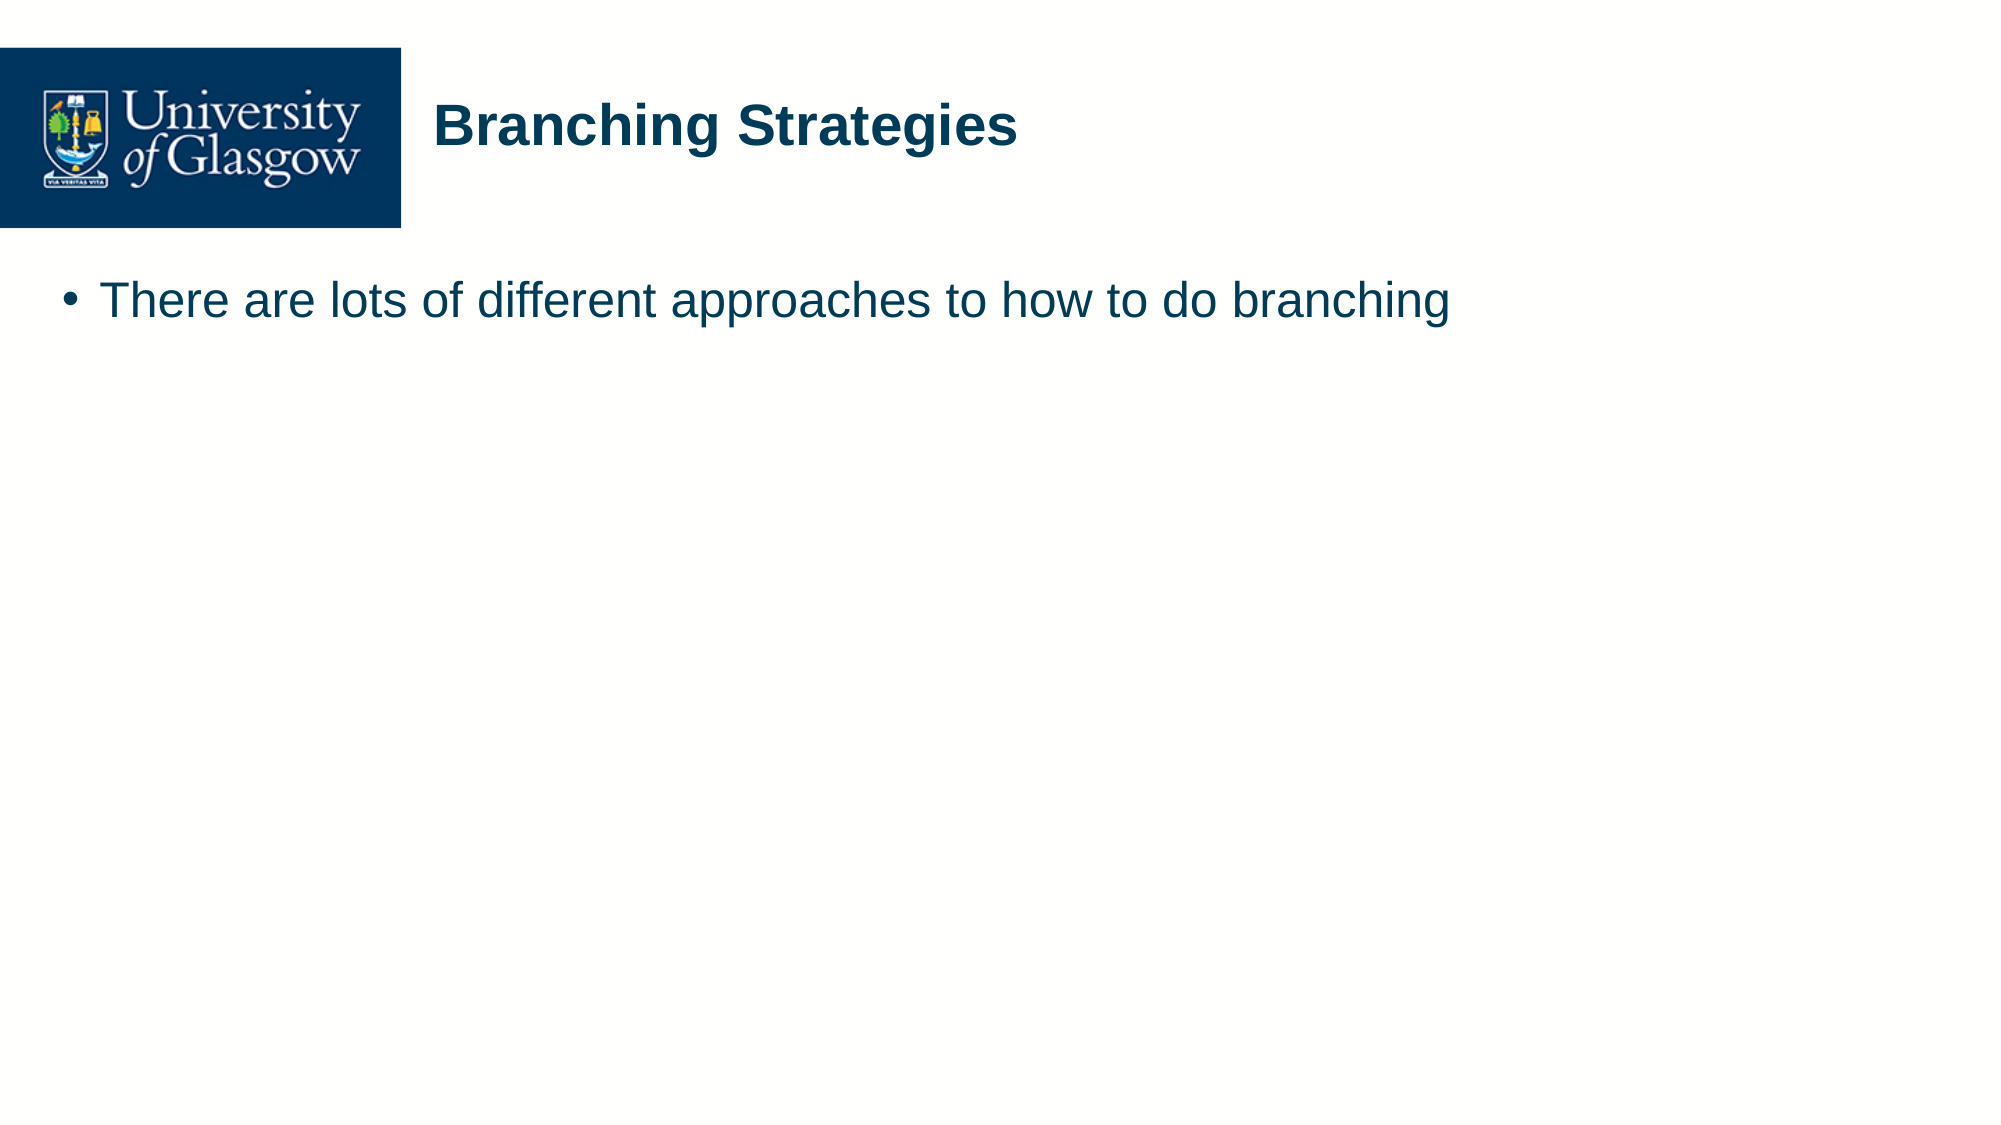

# Branching Strategies
There are lots of different approaches to how to do branching